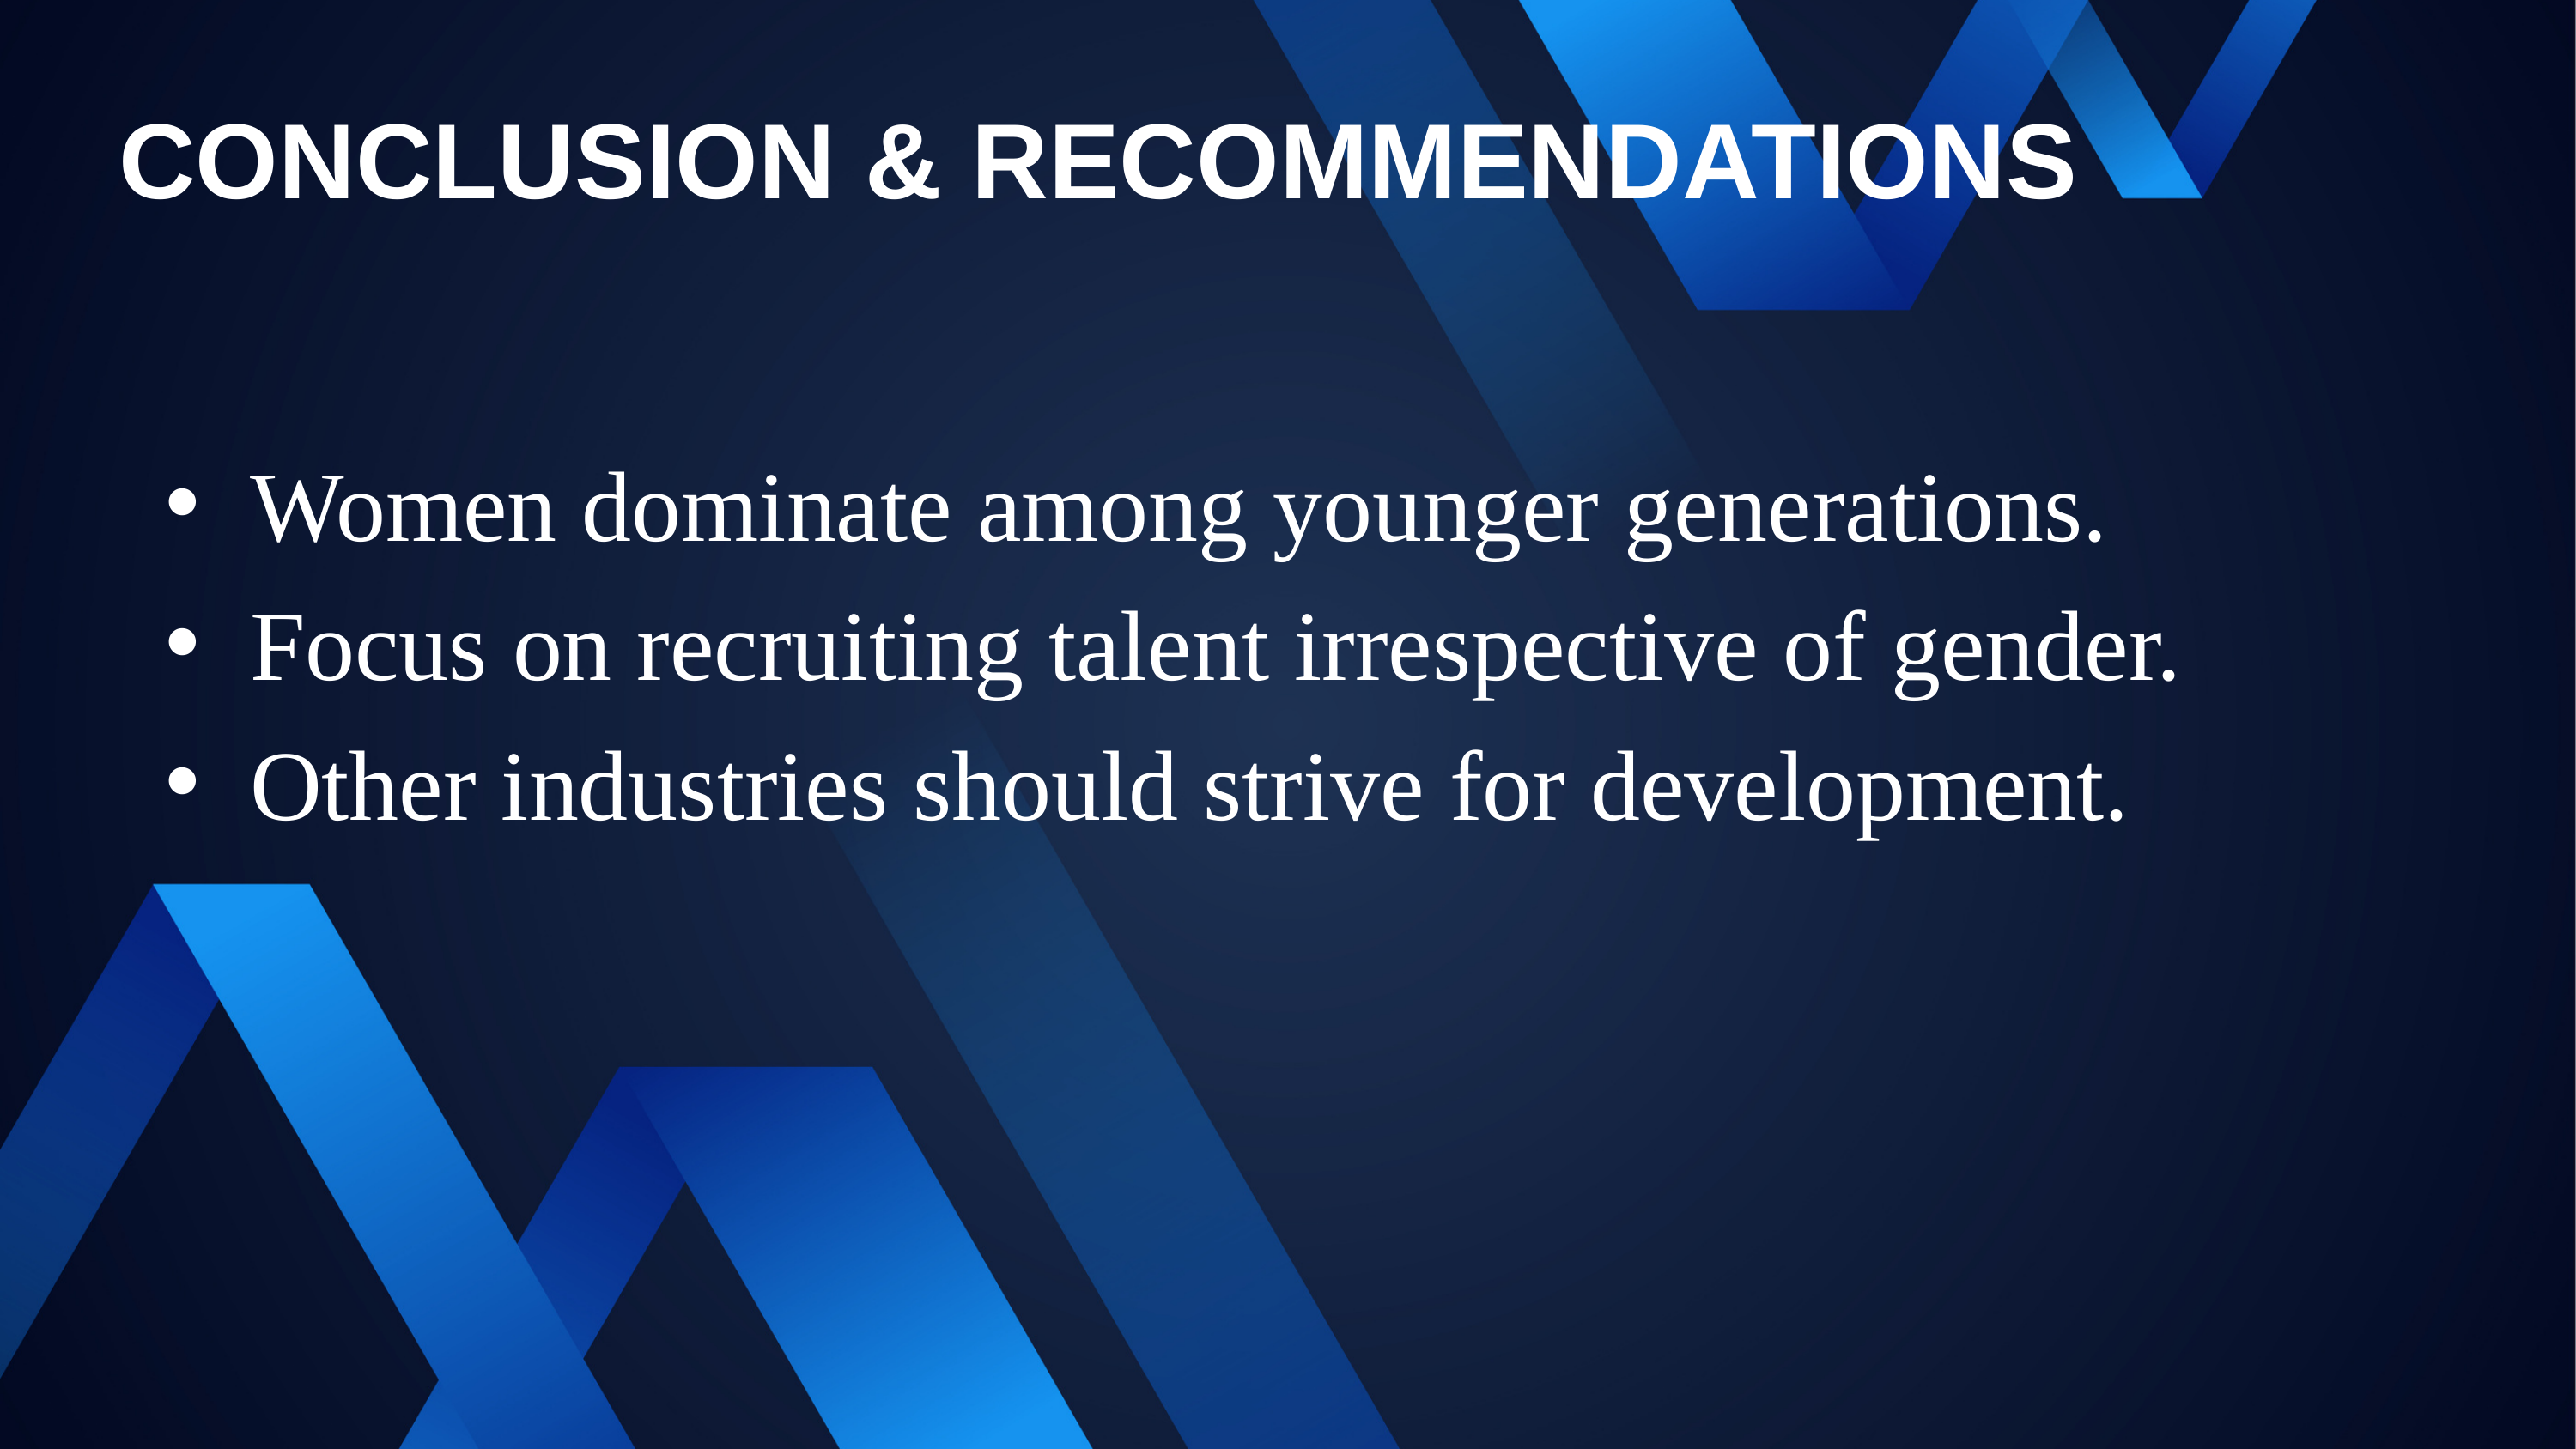

CONCLUSION & RECOMMENDATIONS
Women dominate among younger generations.
Focus on recruiting talent irrespective of gender.
Other industries should strive for development.